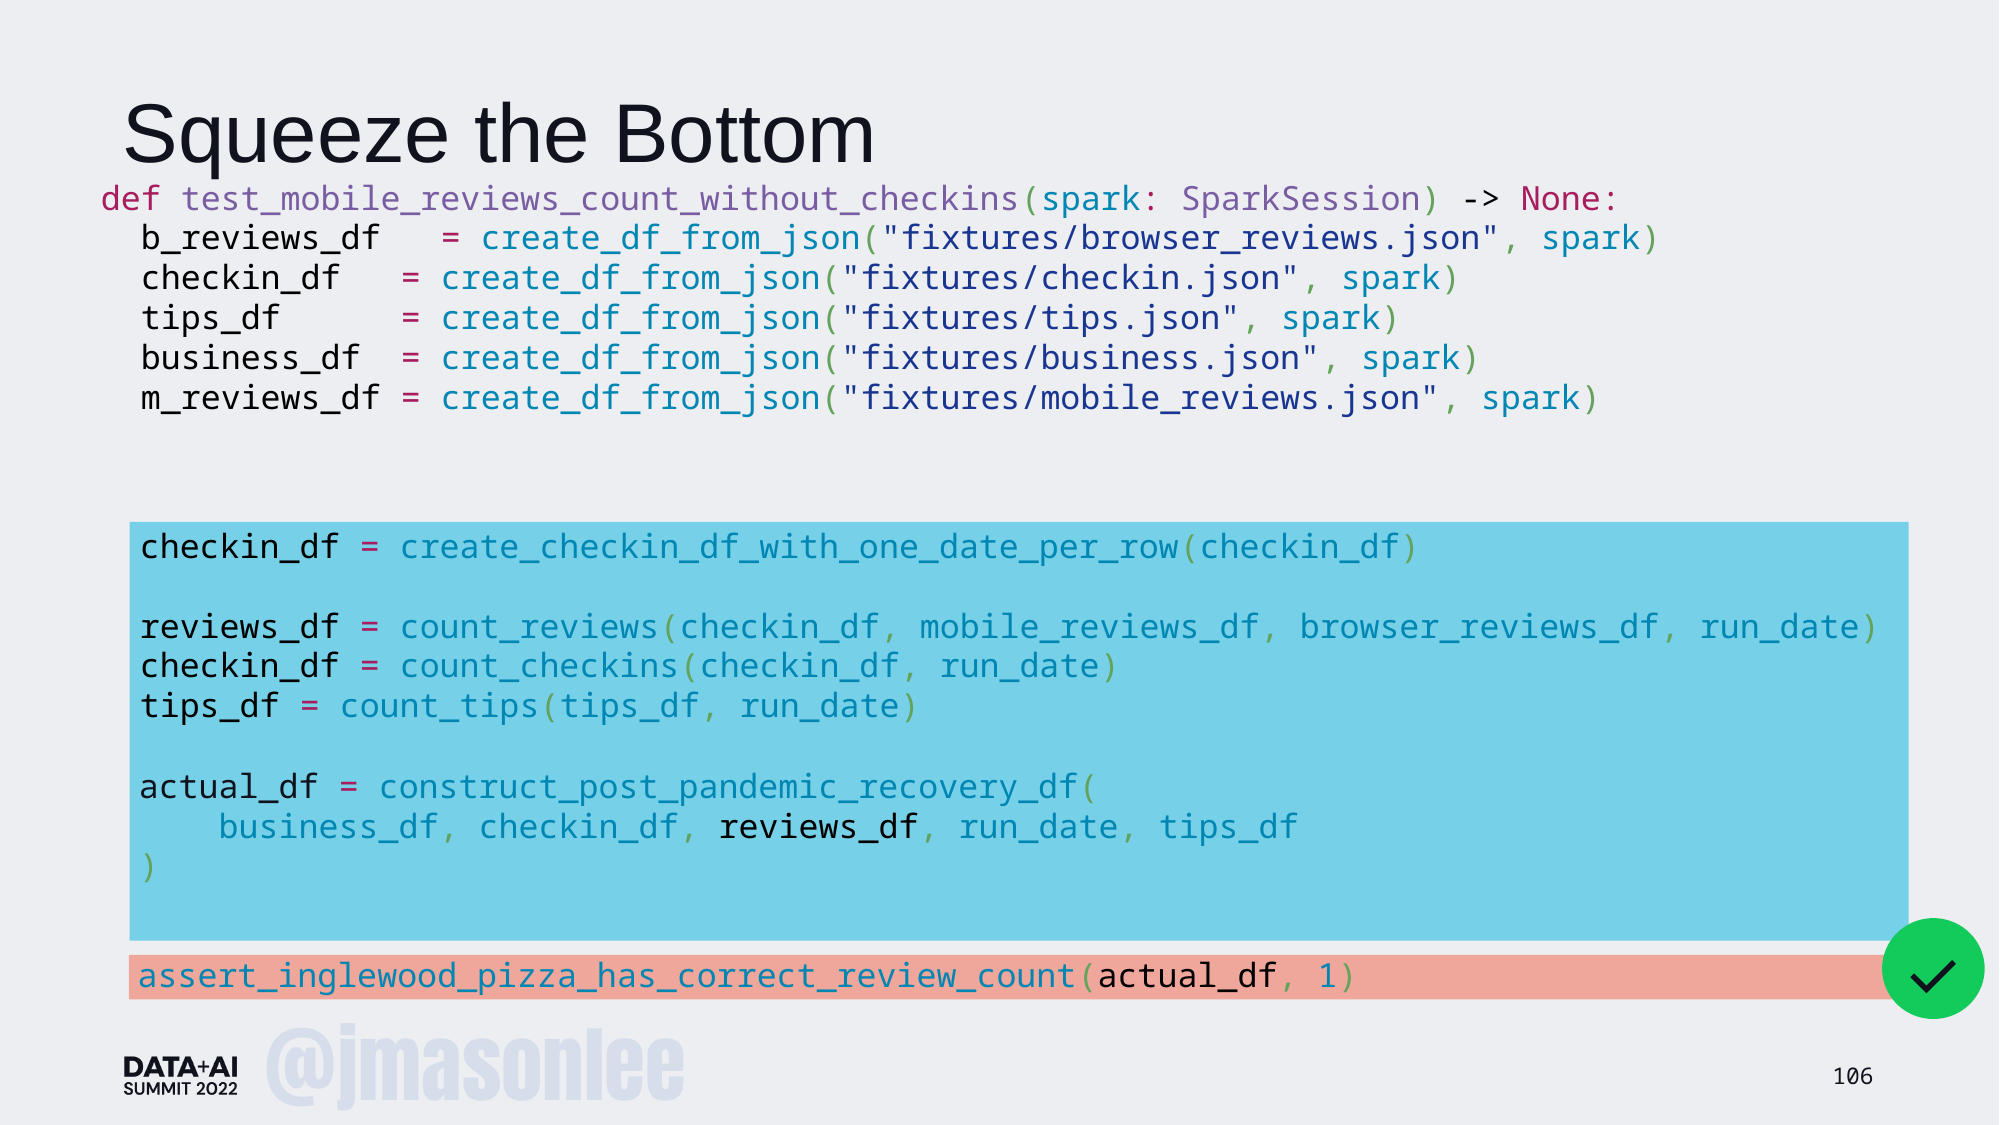

# Squeeze the Bottom
def test_mobile_reviews_count_without_checkins(spark: SparkSession) -> None:
  b_reviews_df   = create_df_from_json("fixtures/browser_reviews.json", spark)
  checkin_df   = create_df_from_json("fixtures/checkin.json", spark)
  tips_df      = create_df_from_json("fixtures/tips.json", spark)
  business_df  = create_df_from_json("fixtures/business.json", spark)
  m_reviews_df = create_df_from_json("fixtures/mobile_reviews.json", spark)
checkin_df = create_checkin_df_with_one_date_per_row(checkin_df)
reviews_df = count_reviews(checkin_df, mobile_reviews_df, browser_reviews_df, run_date)
checkin_df = count_checkins(checkin_df, run_date)
tips_df = count_tips(tips_df, run_date)

 actual_df = construct_post_pandemic_recovery_df(
     business_df, checkin_df, reviews_df, run_date, tips_df
 )

✓
assert_inglewood_pizza_has_correct_review_count(actual_df, 1)

@jmasonlee
106